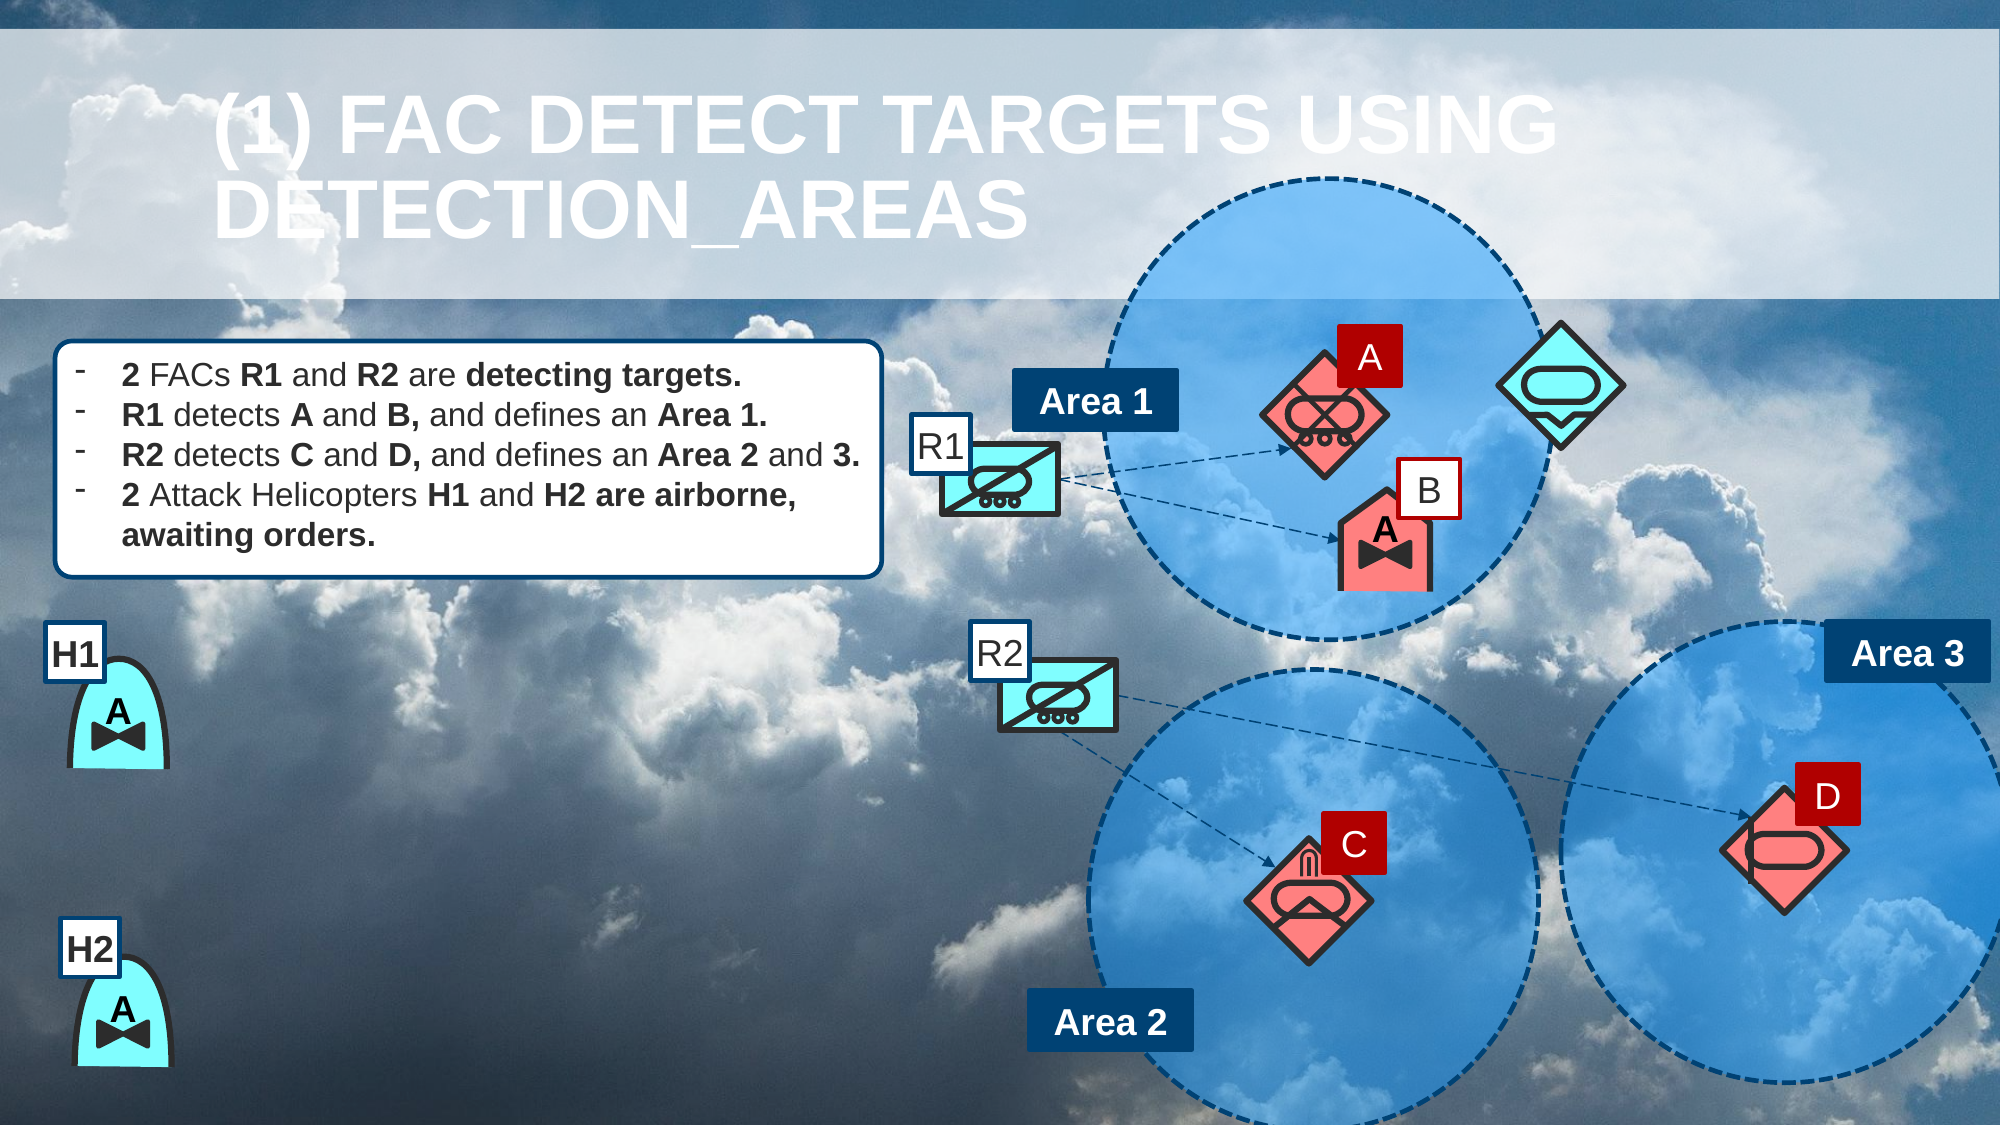

# (1) fac detect targets using DETECTION_AREAS

A
2 FACs R1 and R2 are detecting targets.
R1 detects A and B, and defines an Area 1.
R2 detects C and D, and defines an Area 2 and 3.
2 Attack Helicopters H1 and H2 are airborne, awaiting orders.

Area 1

R1

B

A

R2

Area 3
H1

A

D

C

H2

A

Area 2